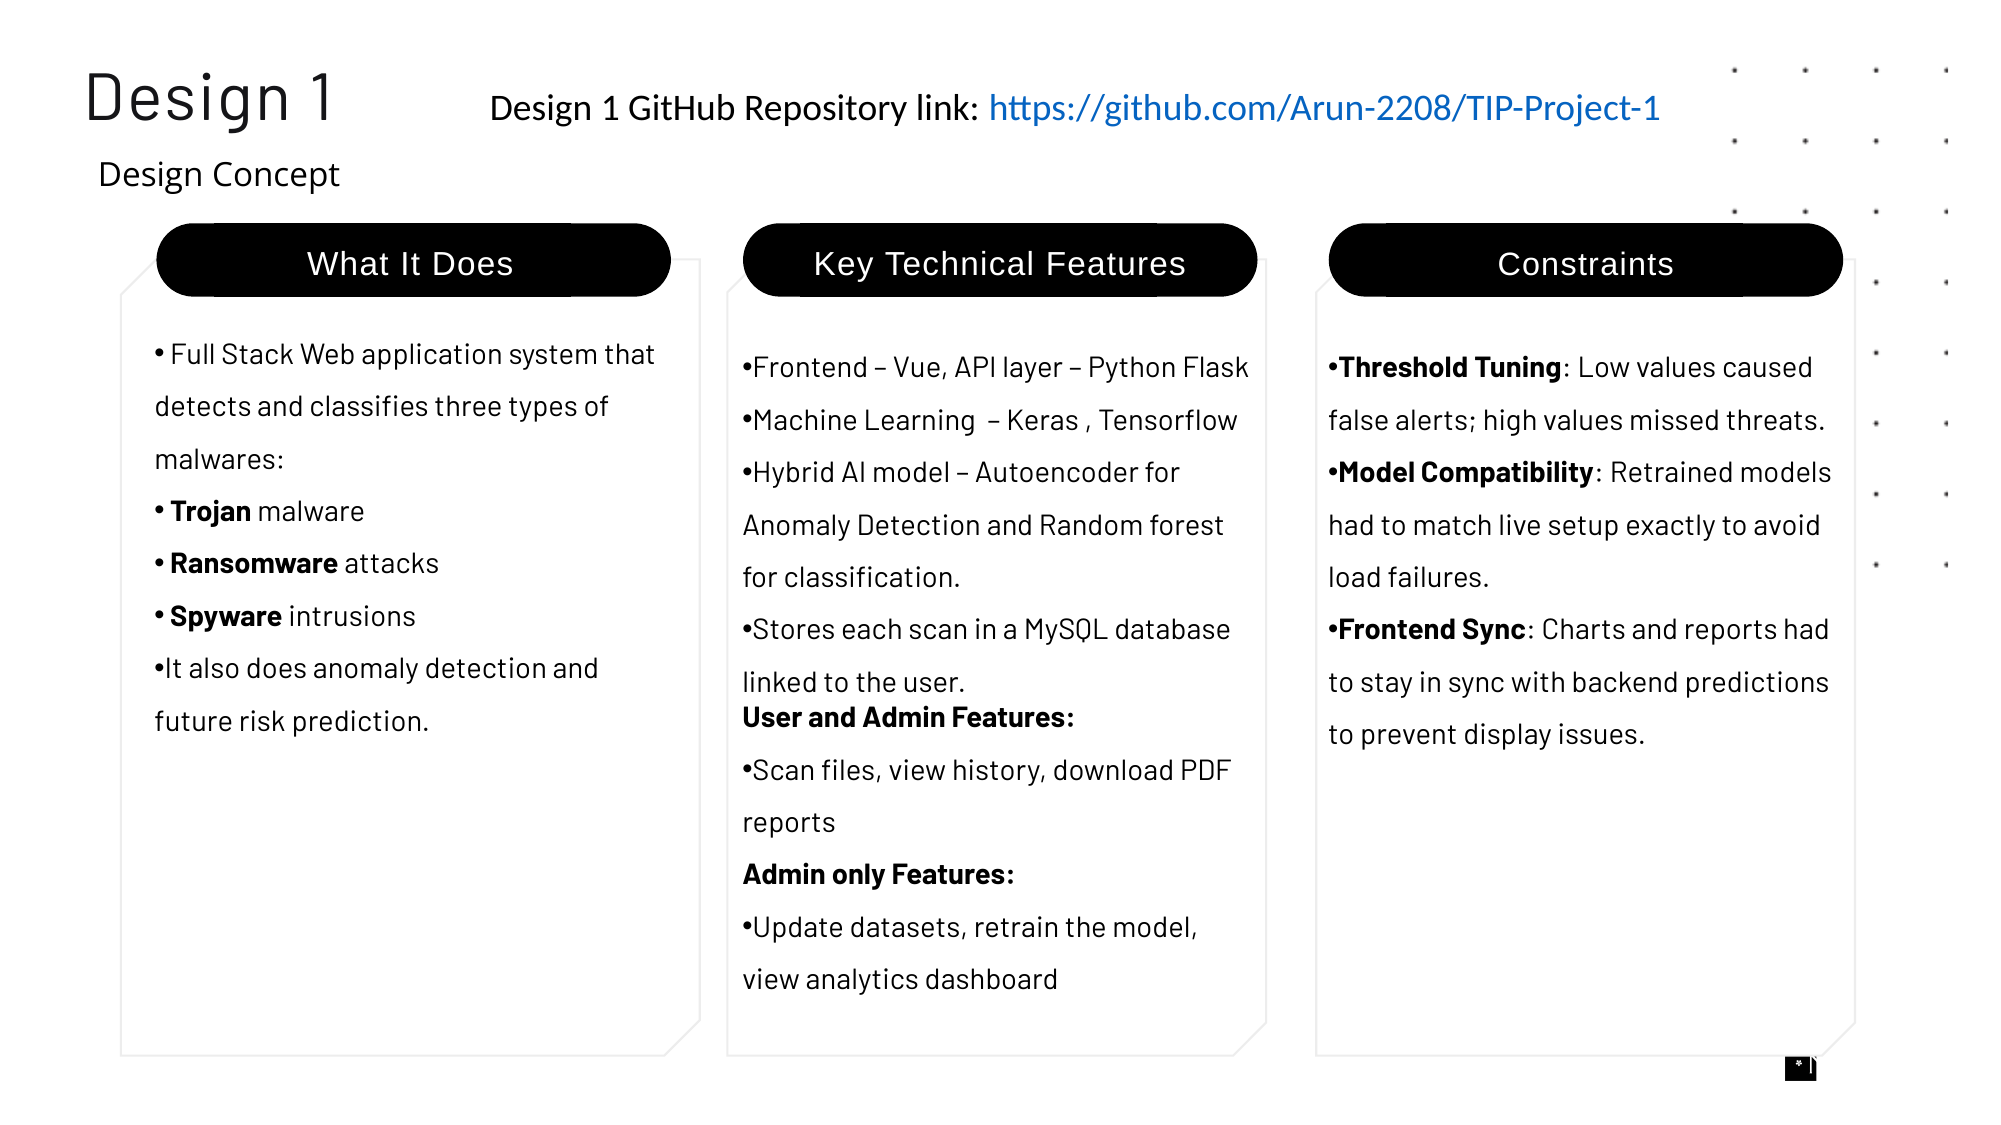

Design 1          Design 1 GitHub Repository link: https://github.com/Arun-2208/TIP-Project-1
Design Concept

What It Does
Key Technical Features
Constraints

 Full Stack Web application system that detects and classifies three types of malwares:
 Trojan malware
 Ransomware attacks
 Spyware intrusions
It also does anomaly detection and future risk prediction.

Frontend – Vue, API layer – Python Flask
Machine Learning  – Keras , Tensorflow
Hybrid AI model – Autoencoder for Anomaly Detection and Random forest for classification.
Stores each scan in a MySQL database linked to the user.
User and Admin Features:
Scan files, view history, download PDF reports
Admin only Features:
Update datasets, retrain the model, view analytics dashboard

Threshold Tuning: Low values caused false alerts; high values missed threats.
Model Compatibility: Retrained models had to match live setup exactly to avoid load failures.
Frontend Sync: Charts and reports had to stay in sync with backend predictions to prevent display issues.